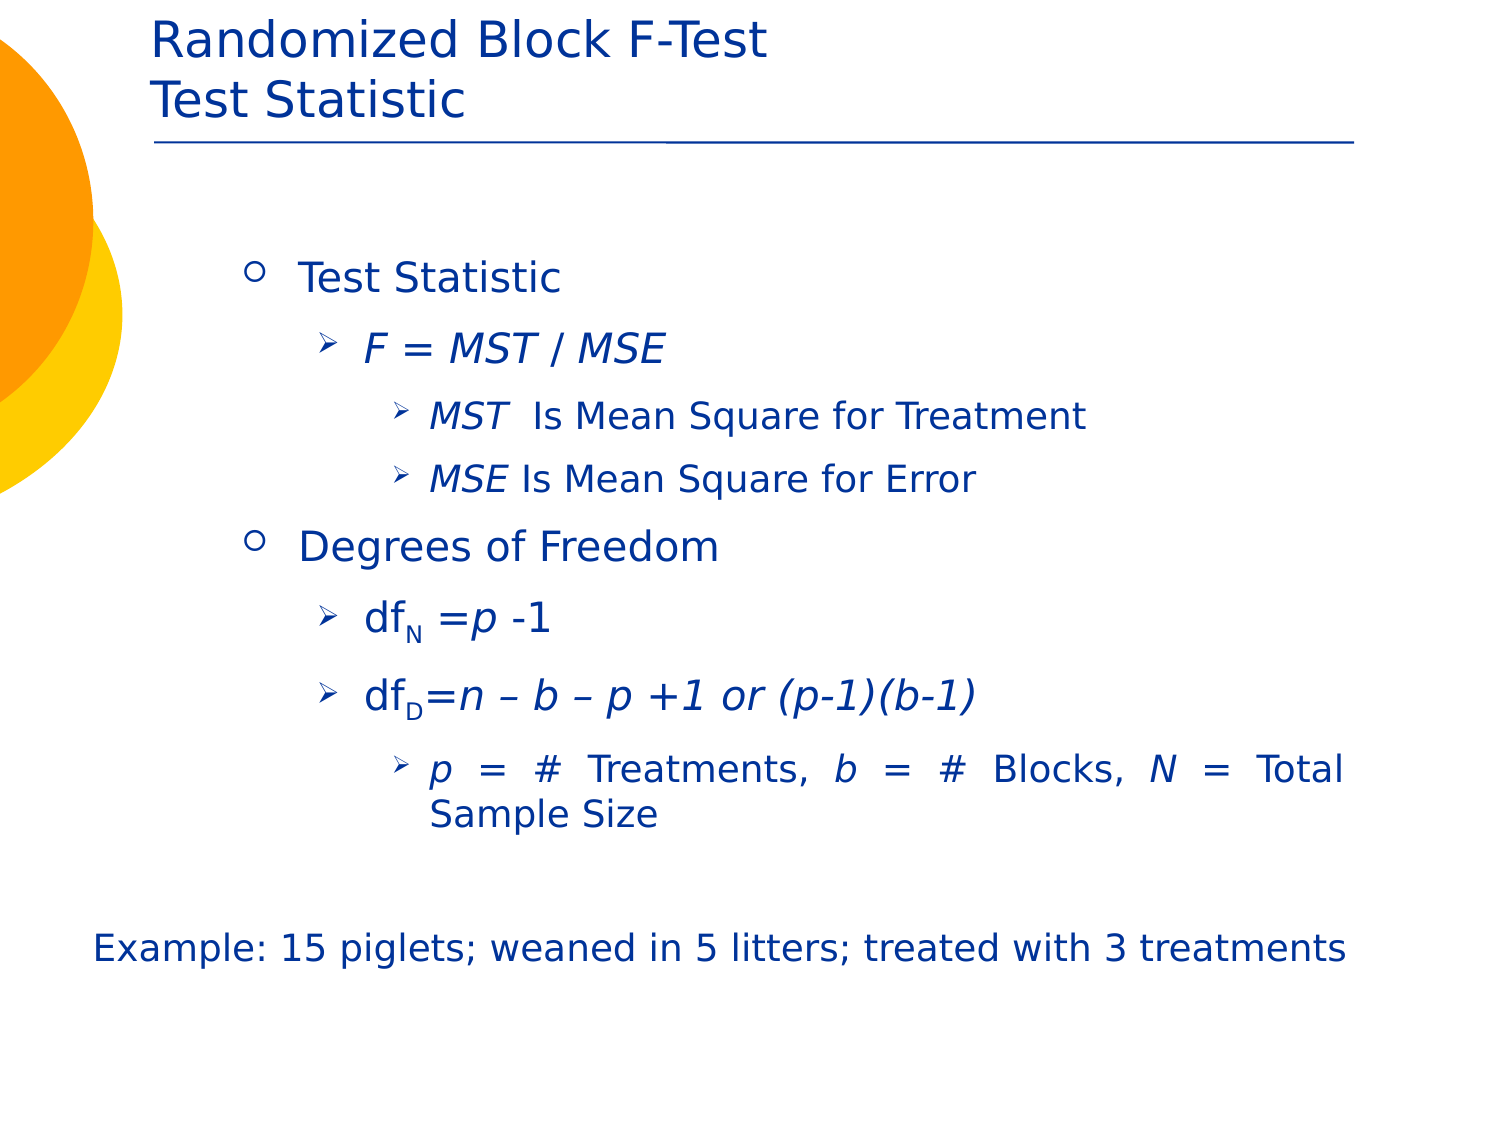

# Randomized Block F-Test Test Statistic
Test Statistic
F = MST / MSE
MST  Is Mean Square for Treatment
MSE Is Mean Square for Error
Degrees of Freedom
dfN =p -1
dfD=n – b – p +1 or (p-1)(b-1)
p = # Treatments, b = # Blocks, N = Total Sample Size
Example: 15 piglets; weaned in 5 litters; treated with 3 treatments